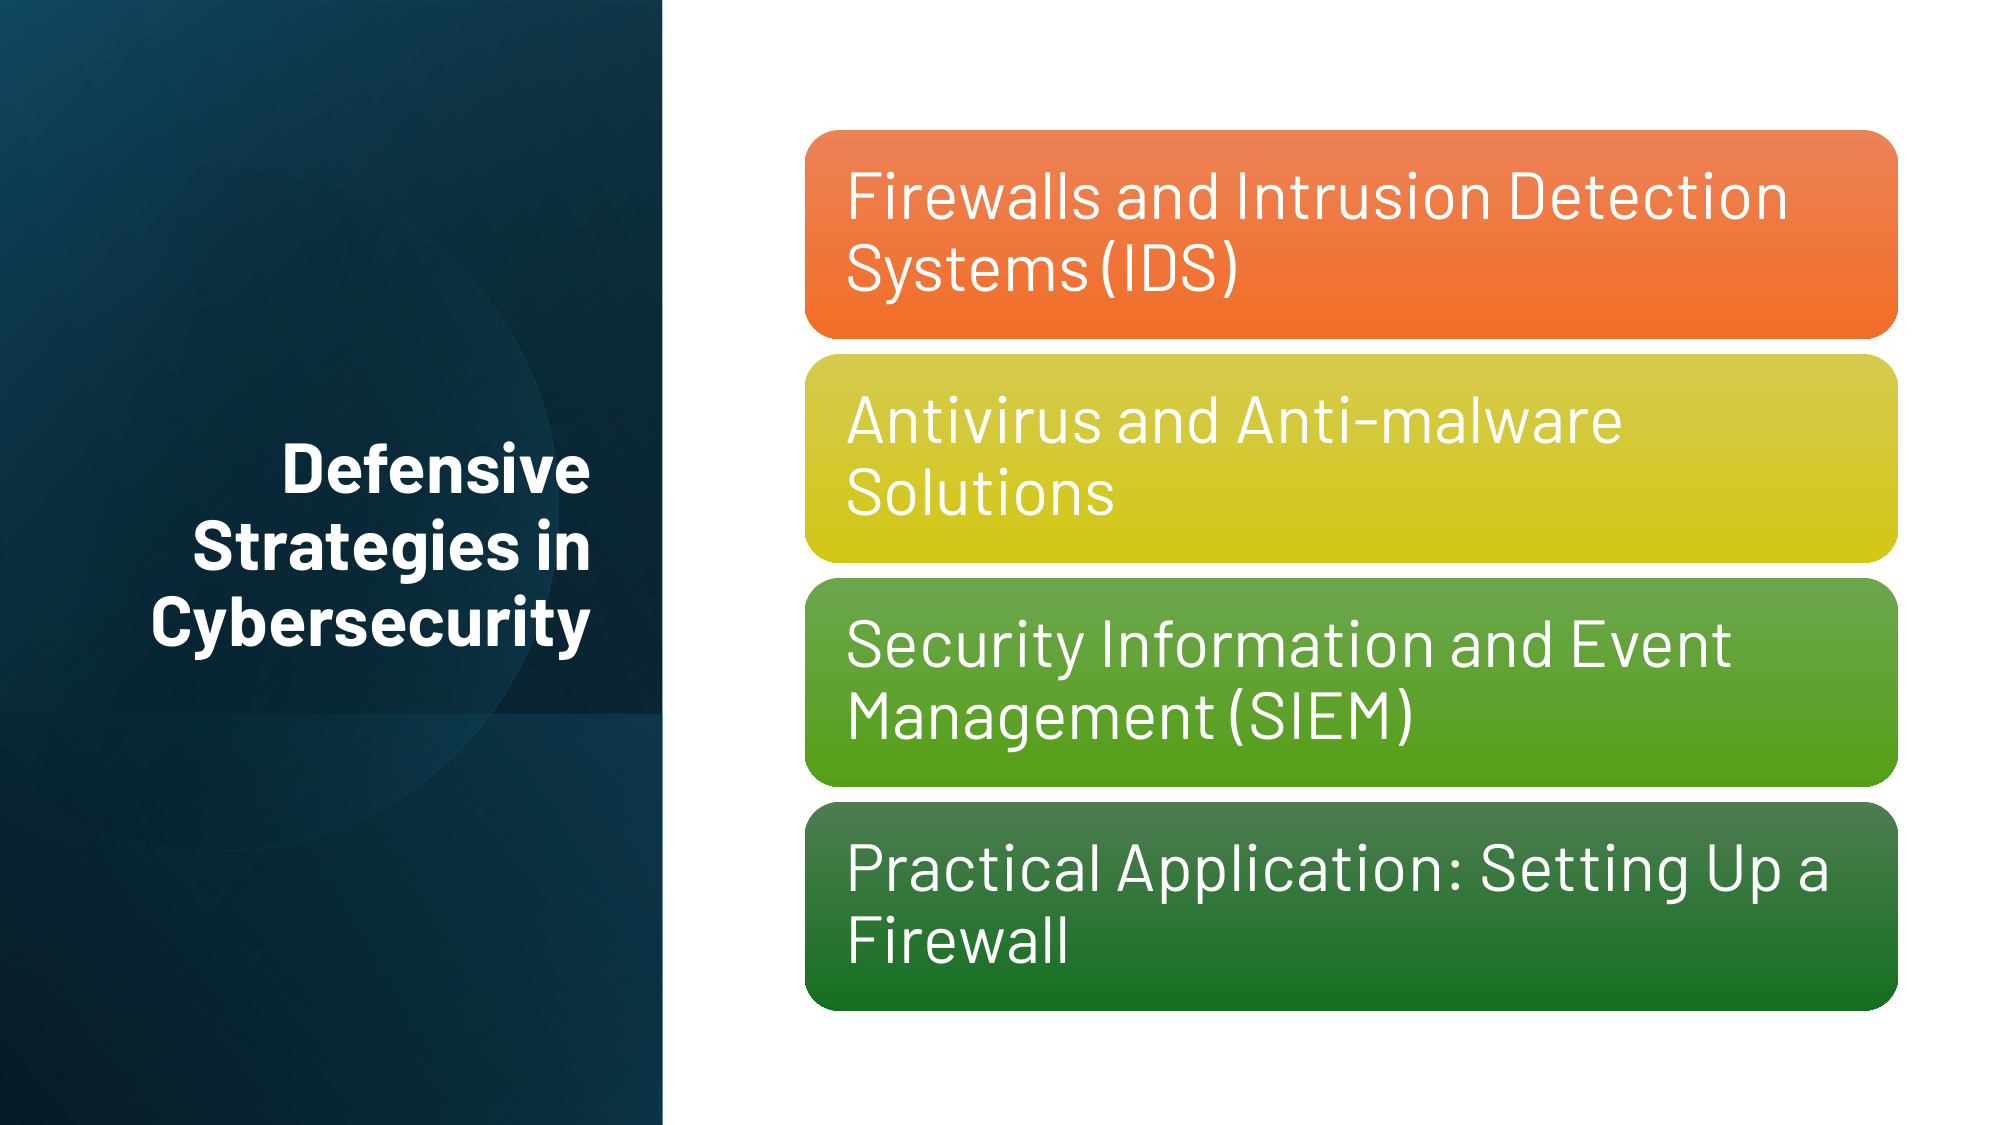

Firewalls and Intrusion Detection Systems (IDS)
Antivirus and Anti-malware Solutions
Security Information and Event Management (SIEM)
Practical Application: Setting Up a Firewall

# Defensive Strategies in Cybersecurity